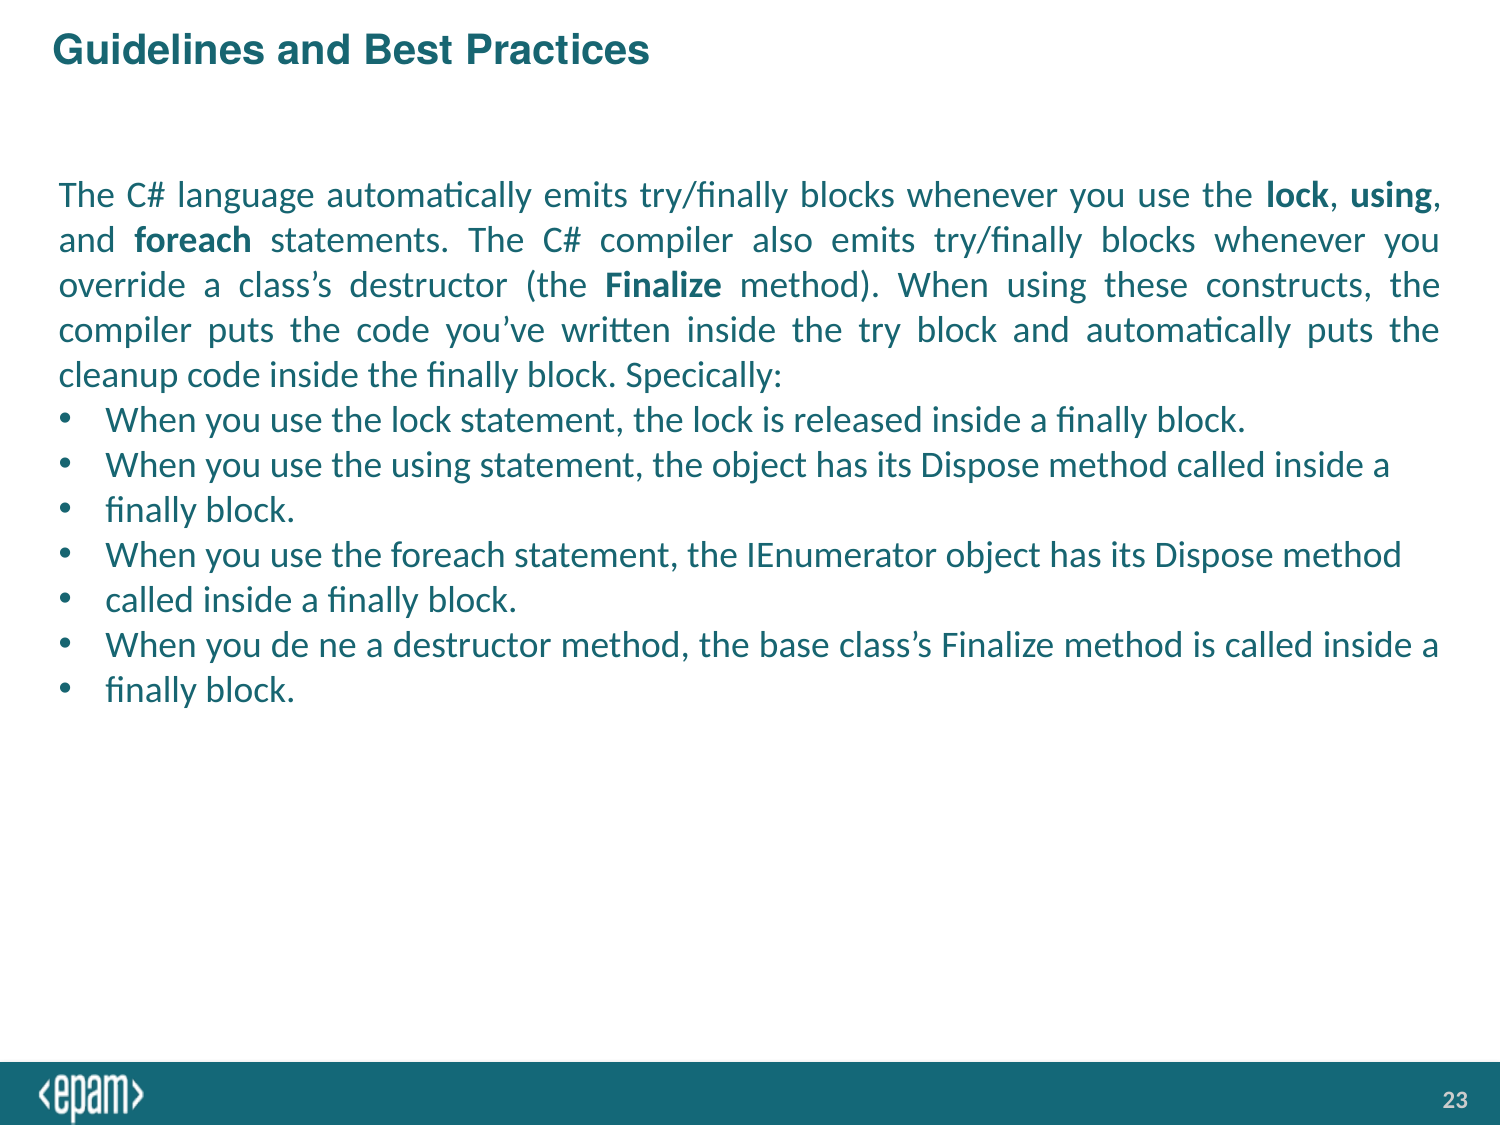

# Guidelines and Best Practices
The C# language automatically emits try/finally blocks whenever you use the lock, using, and foreach statements. The C# compiler also emits try/finally blocks whenever you override a class’s destructor (the Finalize method). When using these constructs, the compiler puts the code you’ve written inside the try block and automatically puts the cleanup code inside the finally block. Specically:
When you use the lock statement, the lock is released inside a finally block.
When you use the using statement, the object has its Dispose method called inside a
finally block.
When you use the foreach statement, the IEnumerator object has its Dispose method
called inside a finally block.
When you de ne a destructor method, the base class’s Finalize method is called inside a
finally block.